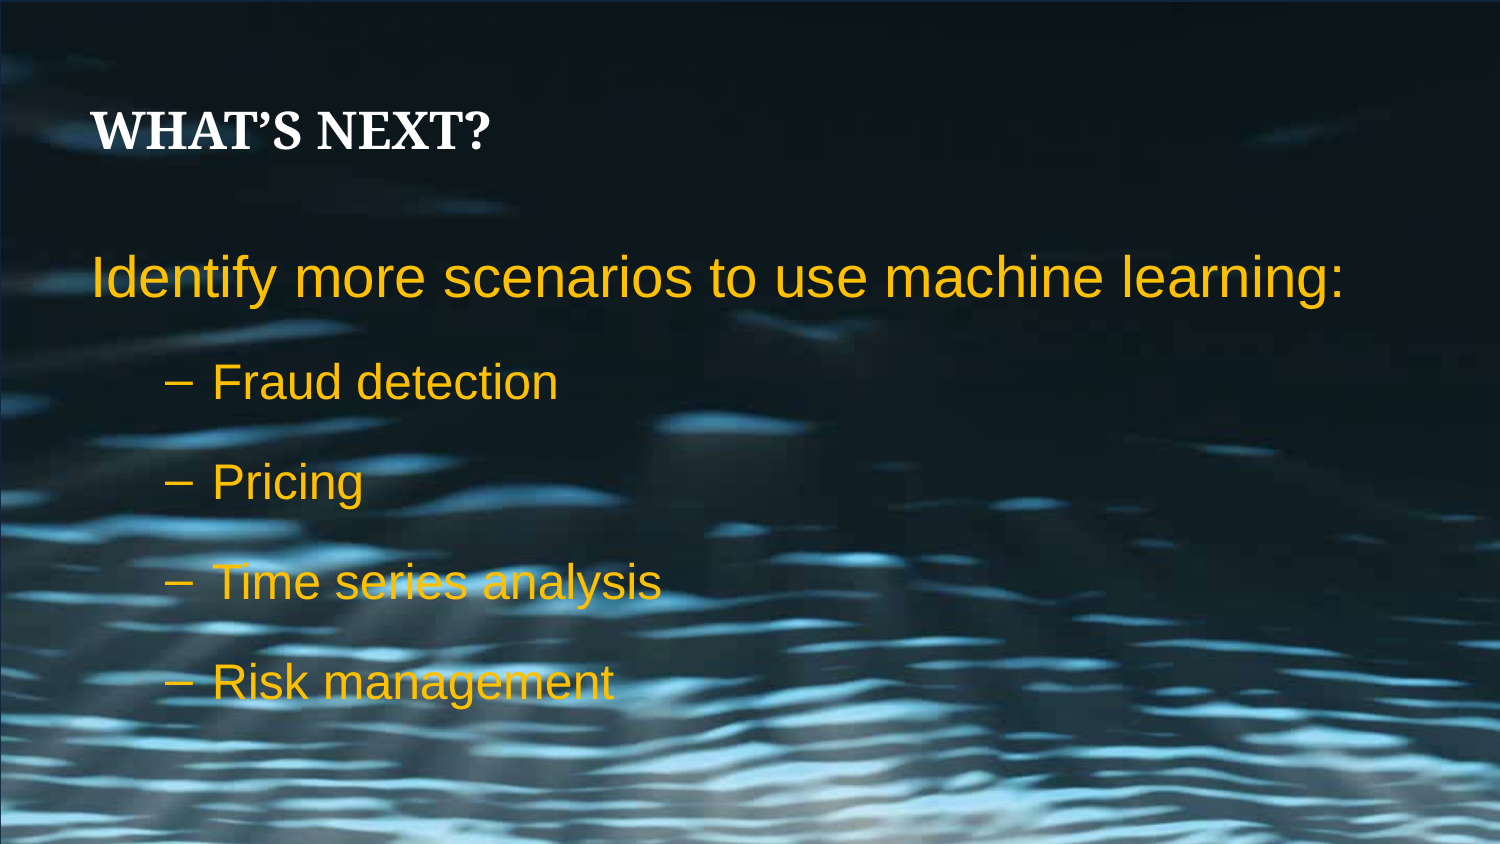

# What’s Next?
Identify more scenarios to use machine learning:
Fraud detection
Pricing
Time series analysis
Risk management